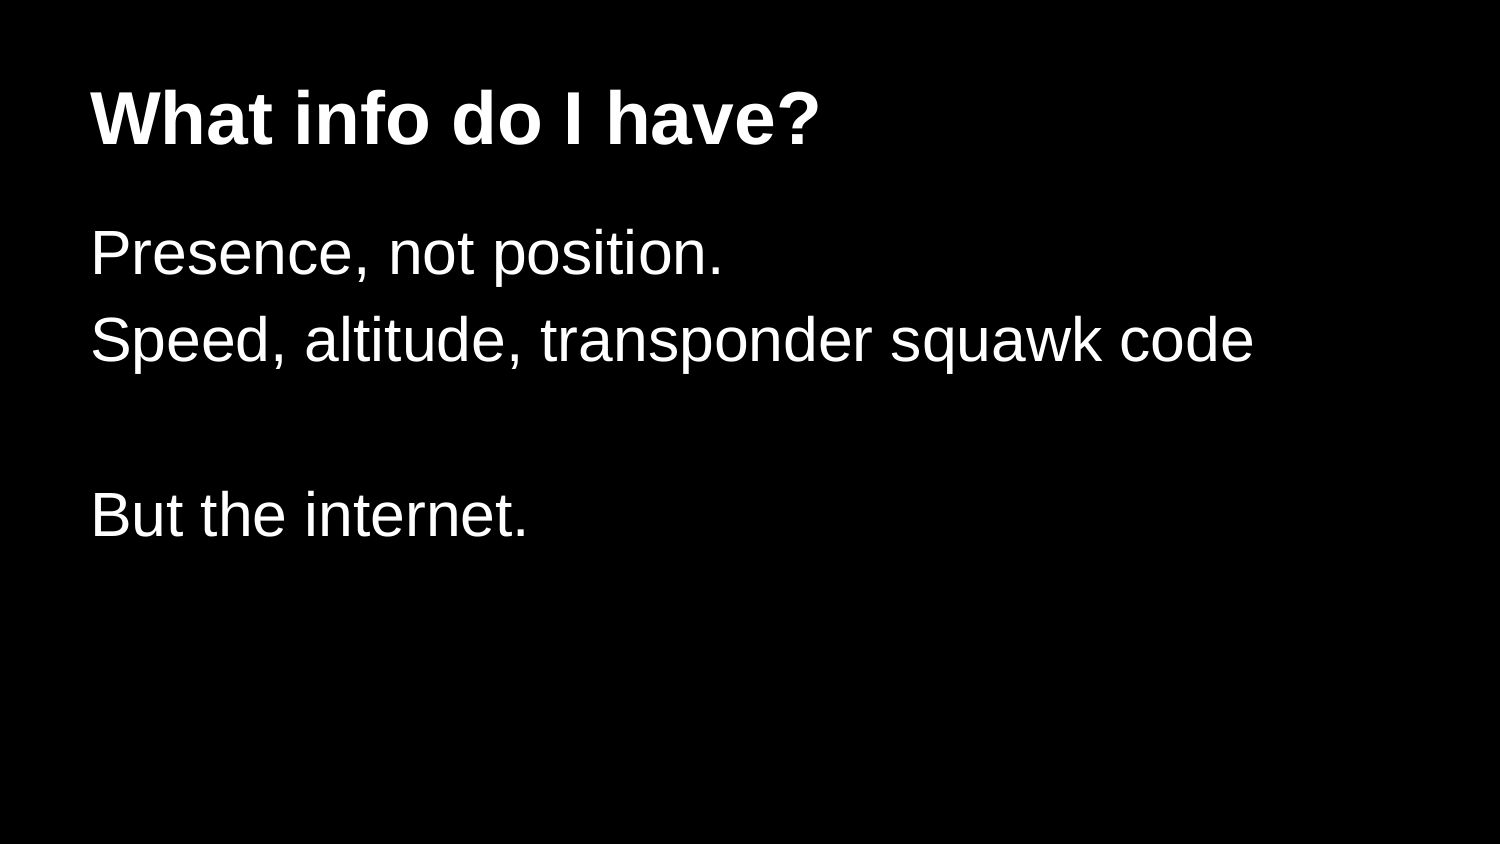

# What info do I have?
Presence, not position.
Speed, altitude, transponder squawk code

But the internet.